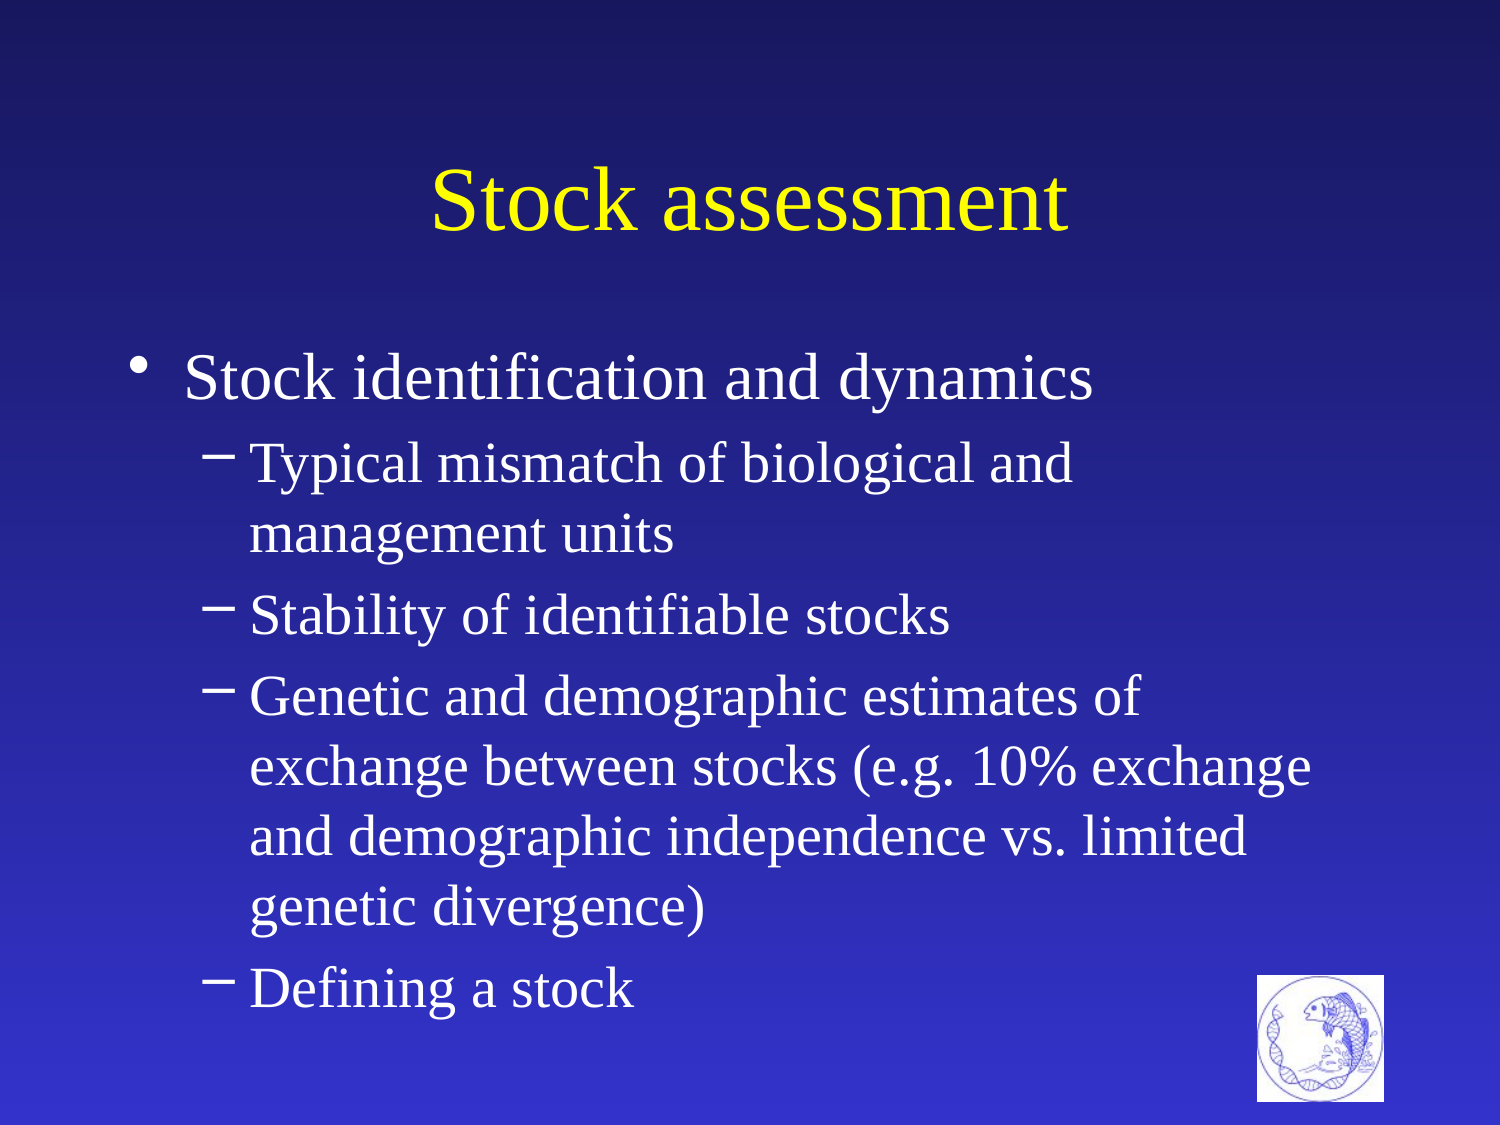

# Stock assessment
Stock identification and dynamics
Typical mismatch of biological and management units
Stability of identifiable stocks
Genetic and demographic estimates of exchange between stocks (e.g. 10% exchange and demographic independence vs. limited genetic divergence)
Defining a stock